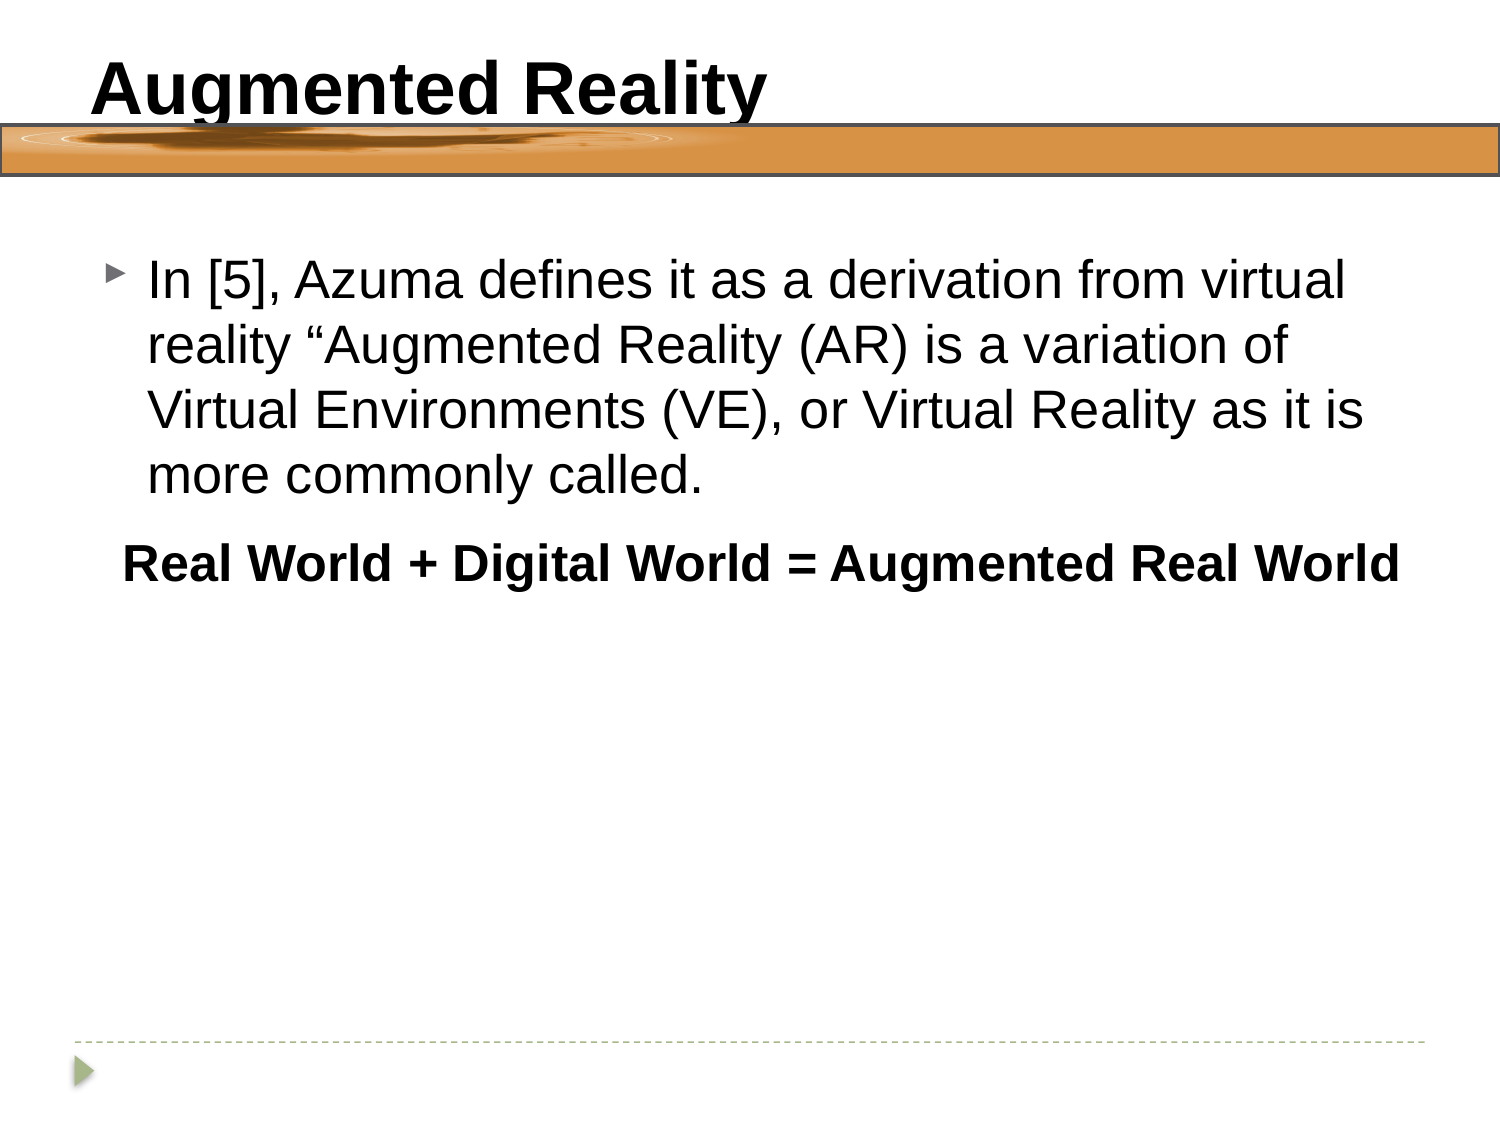

# Augmented Reality

In [5], Azuma defines it as a derivation from virtual reality “Augmented Reality (AR) is a variation of Virtual Environments (VE), or Virtual Reality as it is more commonly called.
Real World + Digital World = Augmented Real World